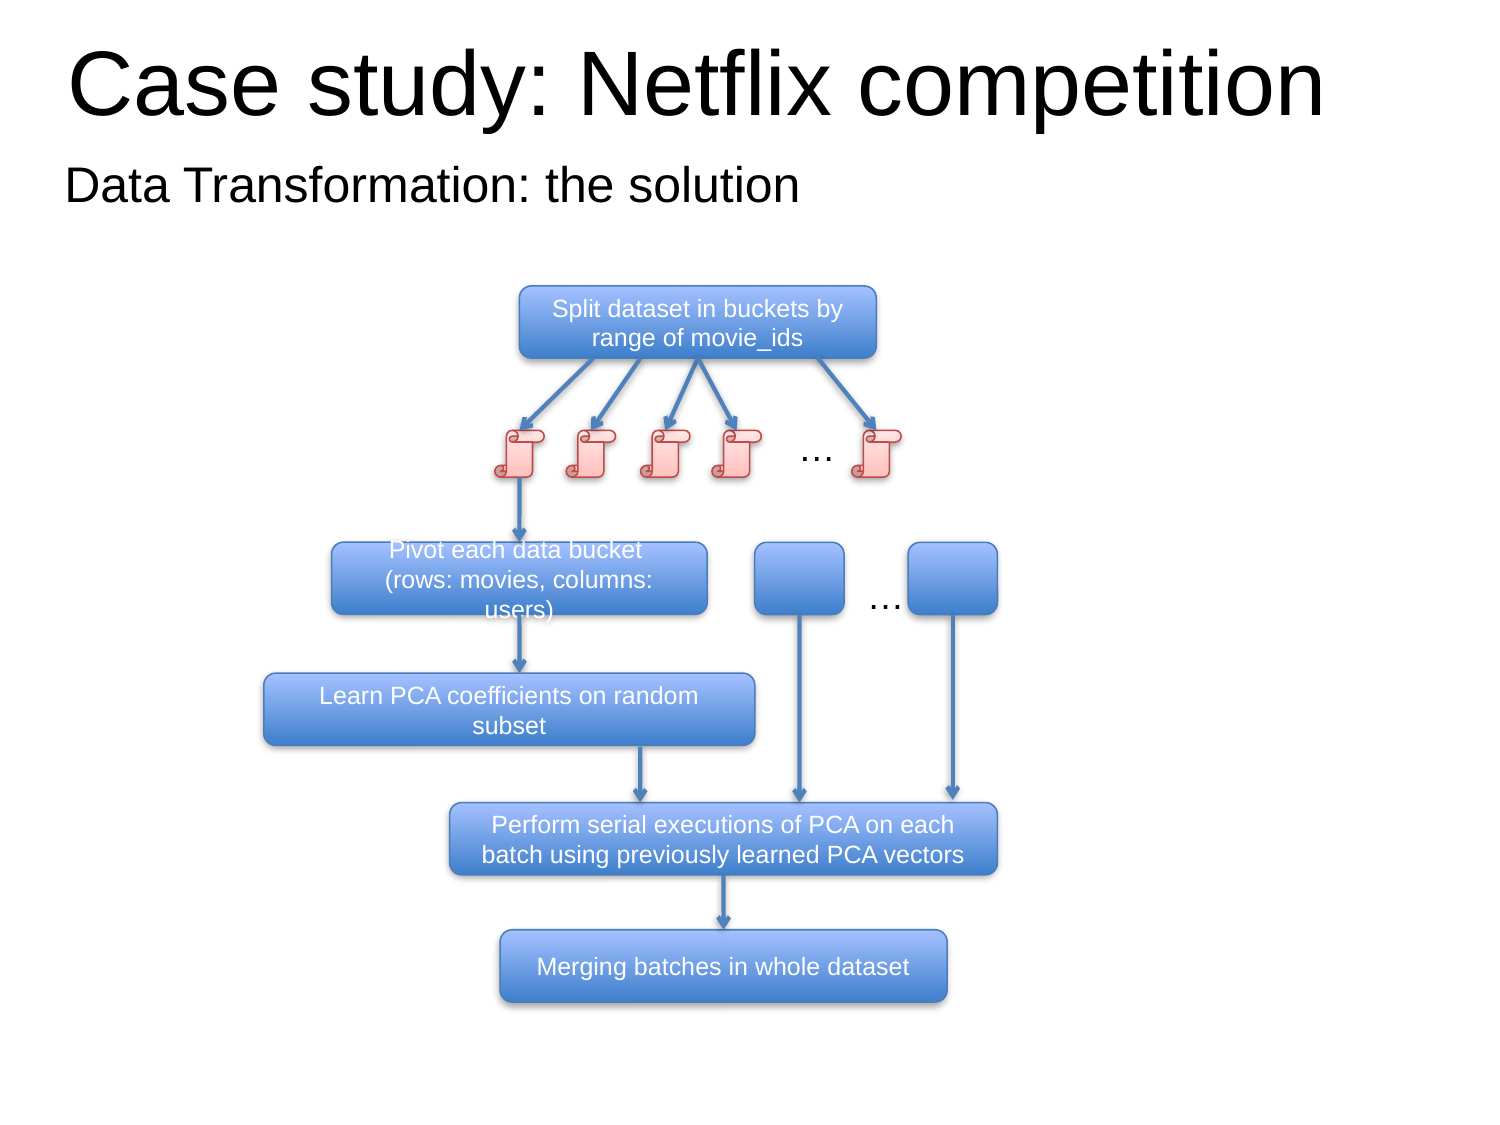

# Case study: Netflix competition
Data Transformation: the solution
Split dataset in buckets by range of movie_ids
…

Pivot each data bucket
(rows: movies, columns: users)

…
Learn PCA coefficients on random subset
Perform serial executions of PCA on each batch using previously learned PCA vectors
Merging batches in whole dataset